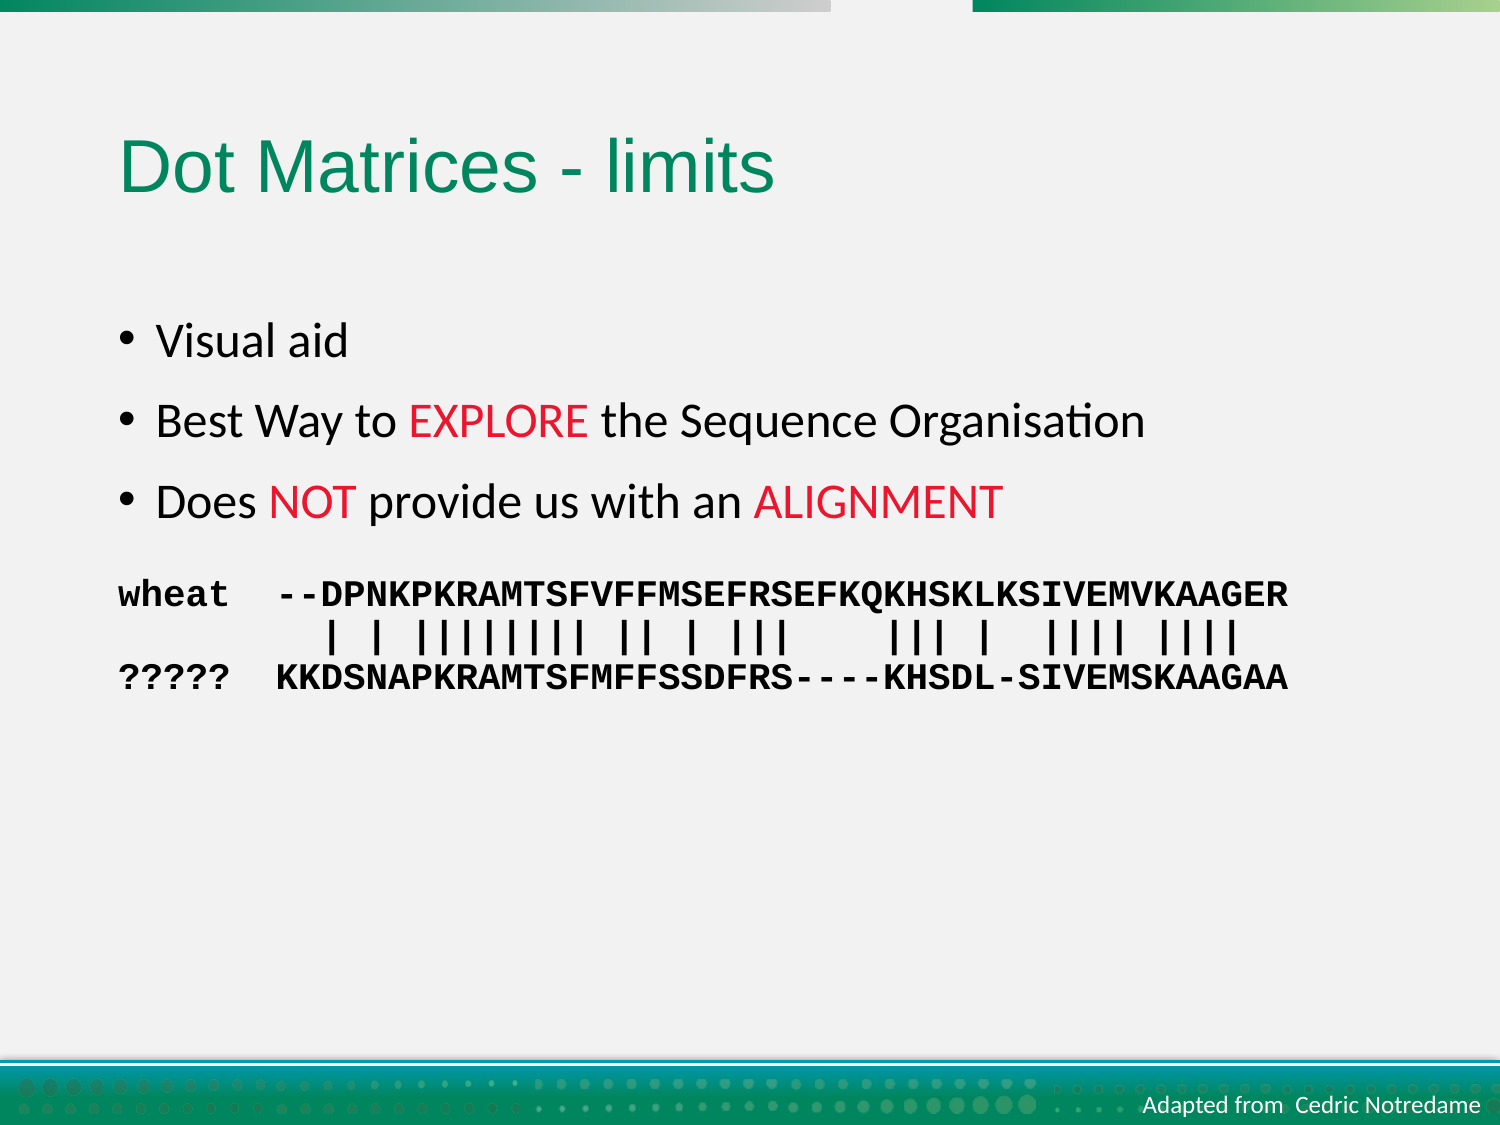

# Dot Matrices - limits
Visual aid
Best Way to EXPLORE the Sequence Organisation
Does NOT provide us with an ALIGNMENT

wheat  --DPNKPKRAMTSFVFFMSEFRSEFKQKHSKLKSIVEMVKAAGER
         | | |||||||| || | |||    ||| |  |||| ||||
?????  KKDSNAPKRAMTSFMFFSSDFRS----KHSDL-SIVEMSKAAGAA
Adapted from  Cedric Notredame